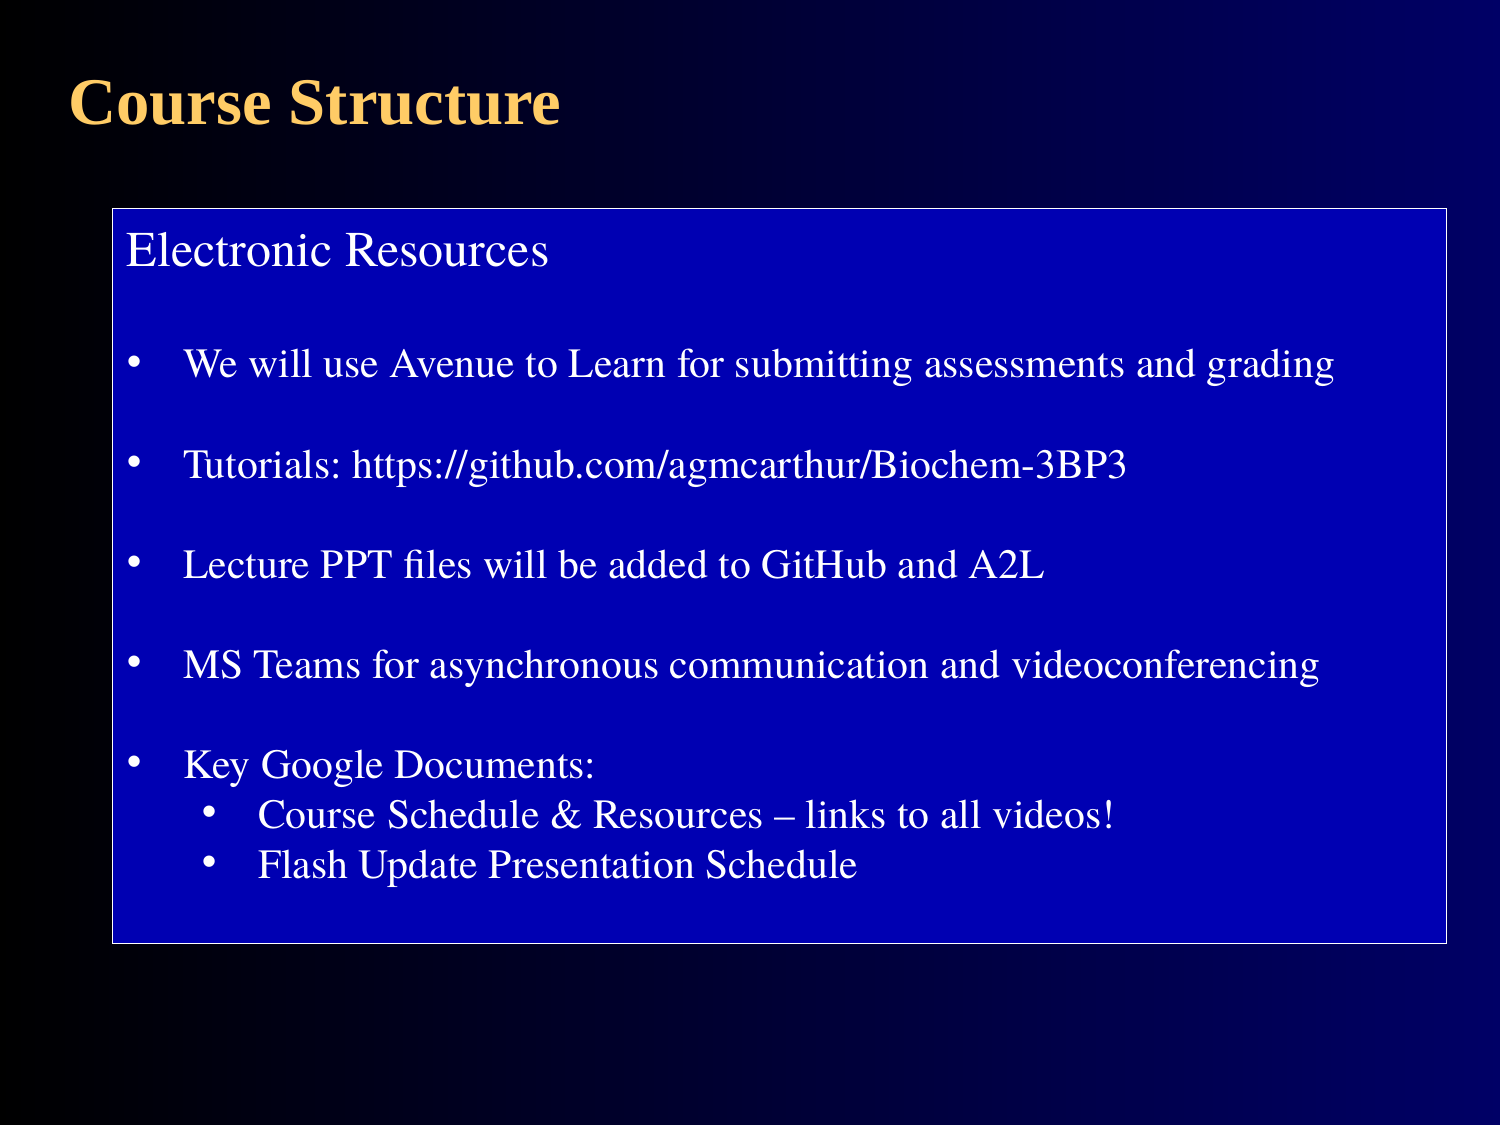

# Course Structure
Electronic Resources

We will use Avenue to Learn for submitting assessments and grading

Tutorials: https://github.com/agmcarthur/Biochem-3BP3

Lecture PPT files will be added to GitHub and A2L

MS Teams for asynchronous communication and videoconferencing

Key Google Documents:
Course Schedule & Resources – links to all videos!
Flash Update Presentation Schedule